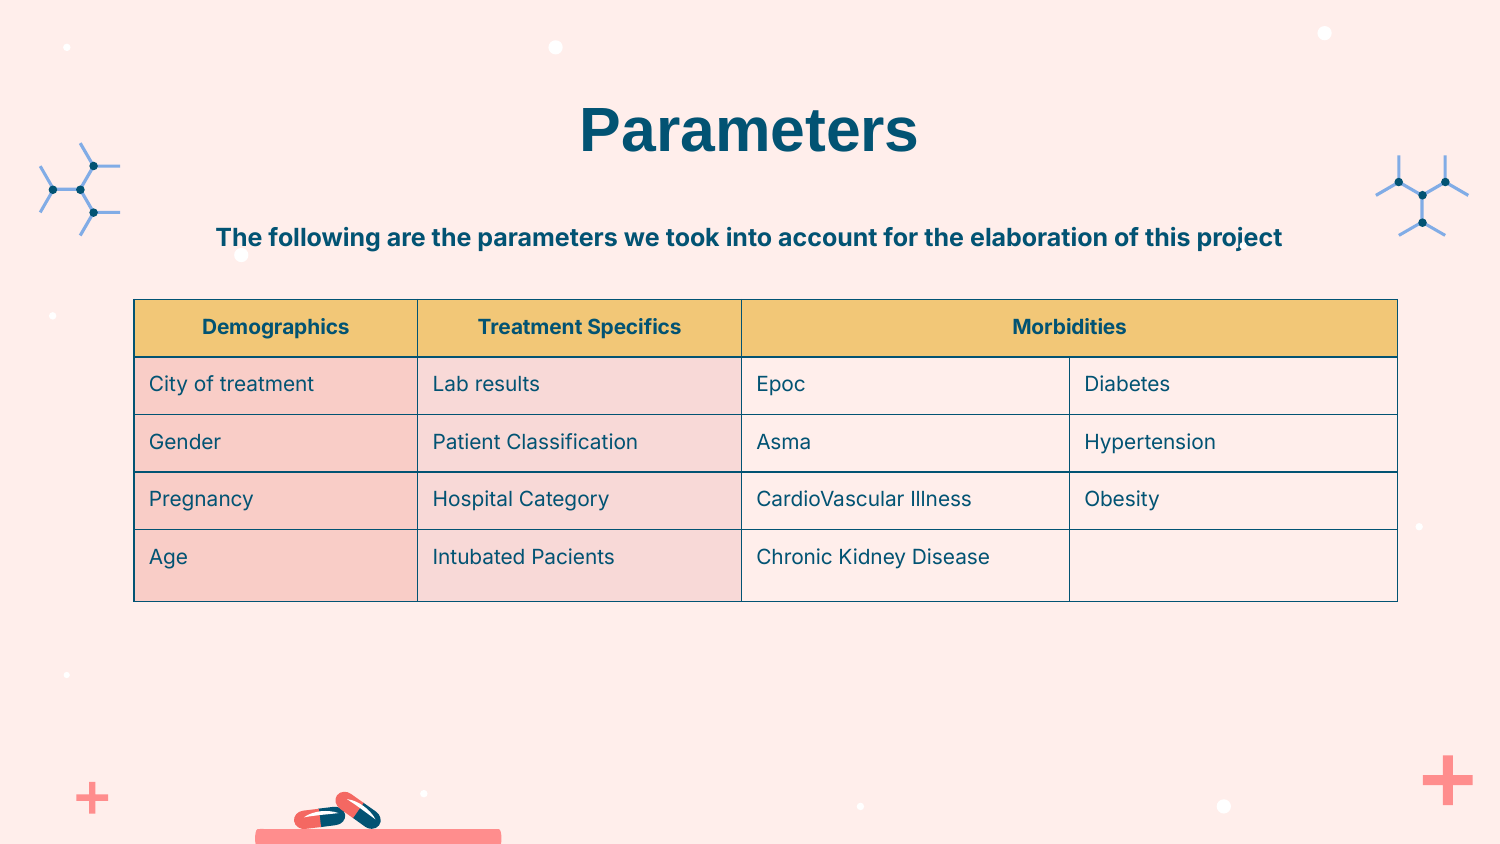

# Parameters
The following are the parameters we took into account for the elaboration of this project

| Demographics | Treatment Specifics | Morbidities |  |
| --- | --- | --- | --- |
| City of treatment | Lab results | Epoc | Diabetes |
| Gender | Patient Classification | Asma | Hypertension |
| Pregnancy | Hospital Category | CardioVascular Illness | Obesity |
| Age | Intubated Pacients | Chronic Kidney Disease |  |